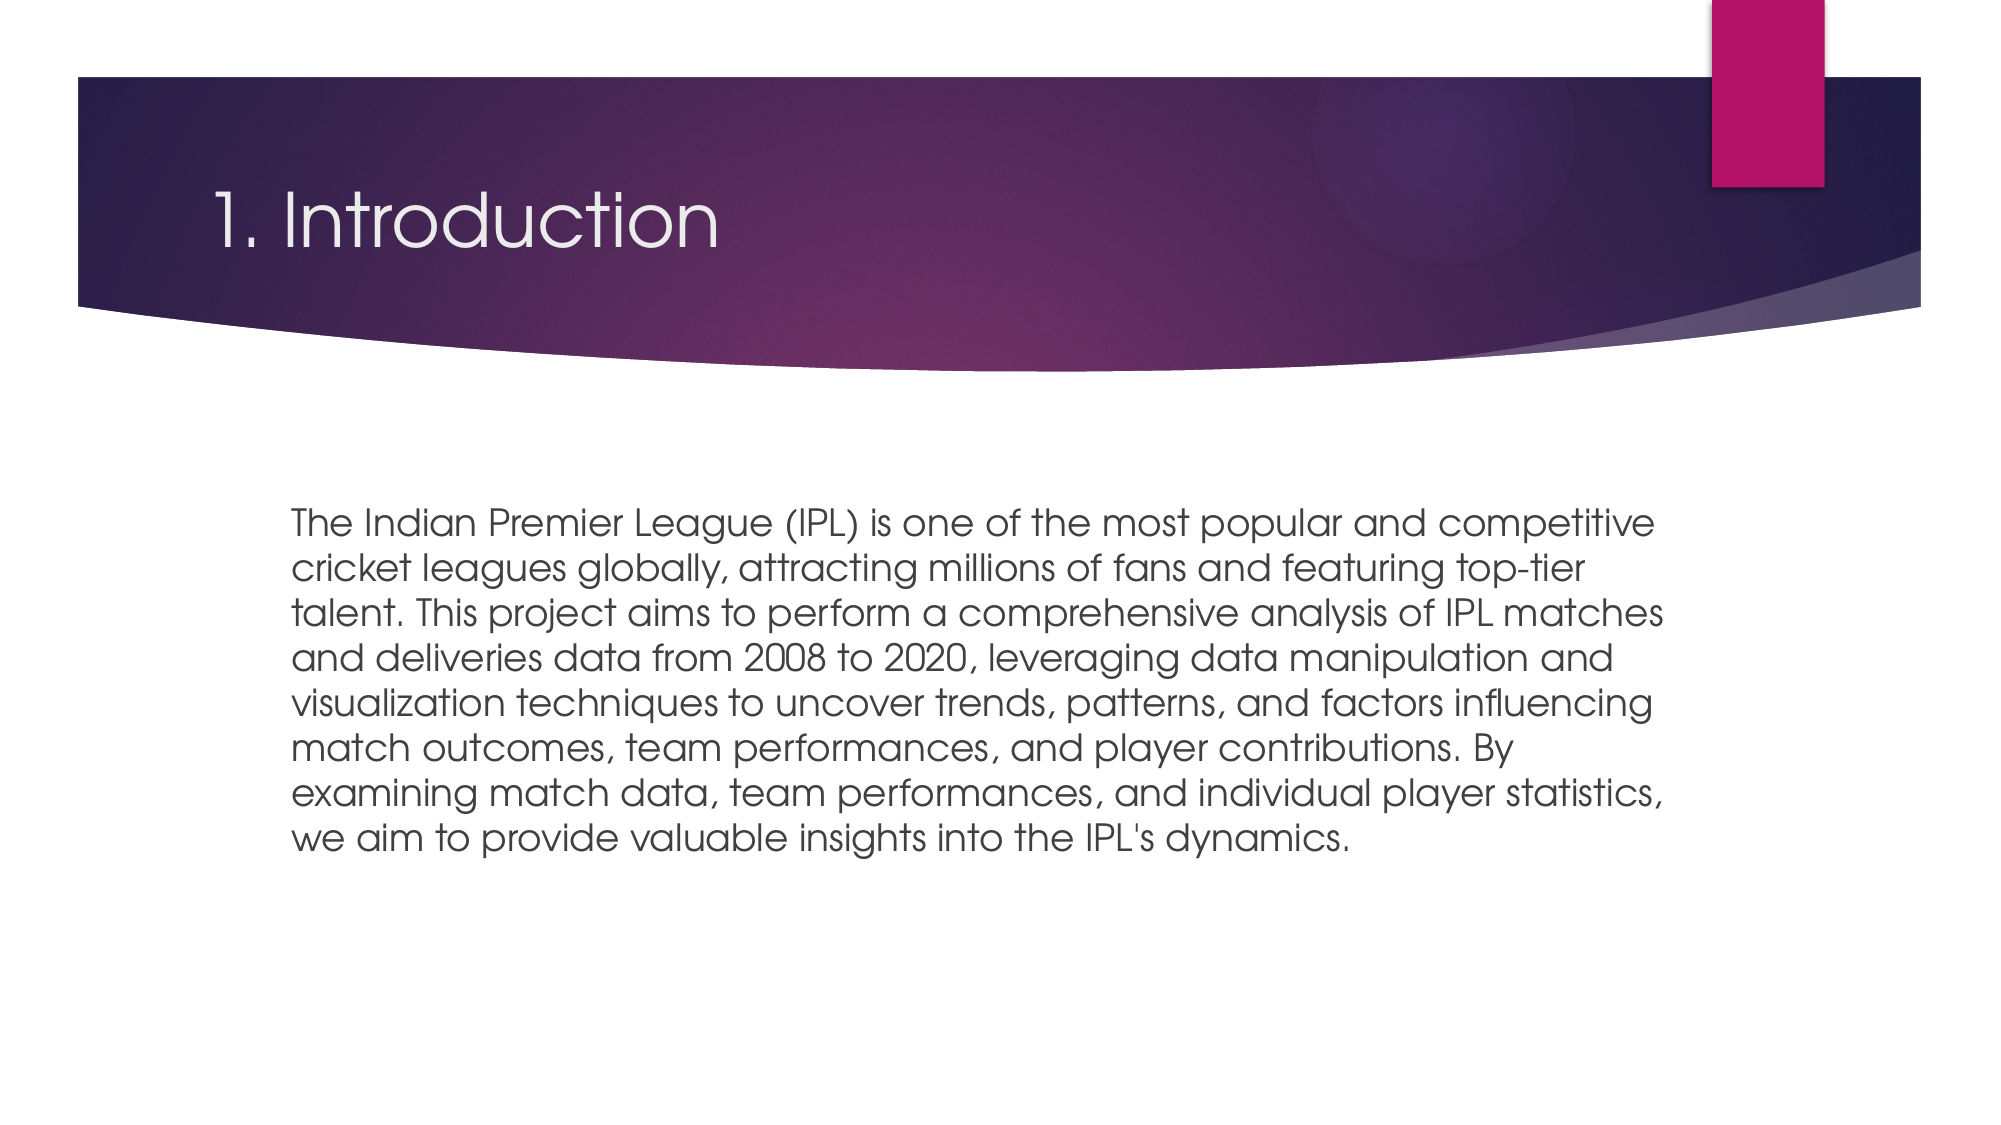

# 1. Introduction

The Indian Premier League (IPL) is one of the most popular and competitive cricket leagues globally, attracting millions of fans and featuring top-tier talent. This project aims to perform a comprehensive analysis of IPL matches and deliveries data from 2008 to 2020, leveraging data manipulation and visualization techniques to uncover trends, patterns, and factors influencing match outcomes, team performances, and player contributions. By examining match data, team performances, and individual player statistics, we aim to provide valuable insights into the IPL's dynamics.